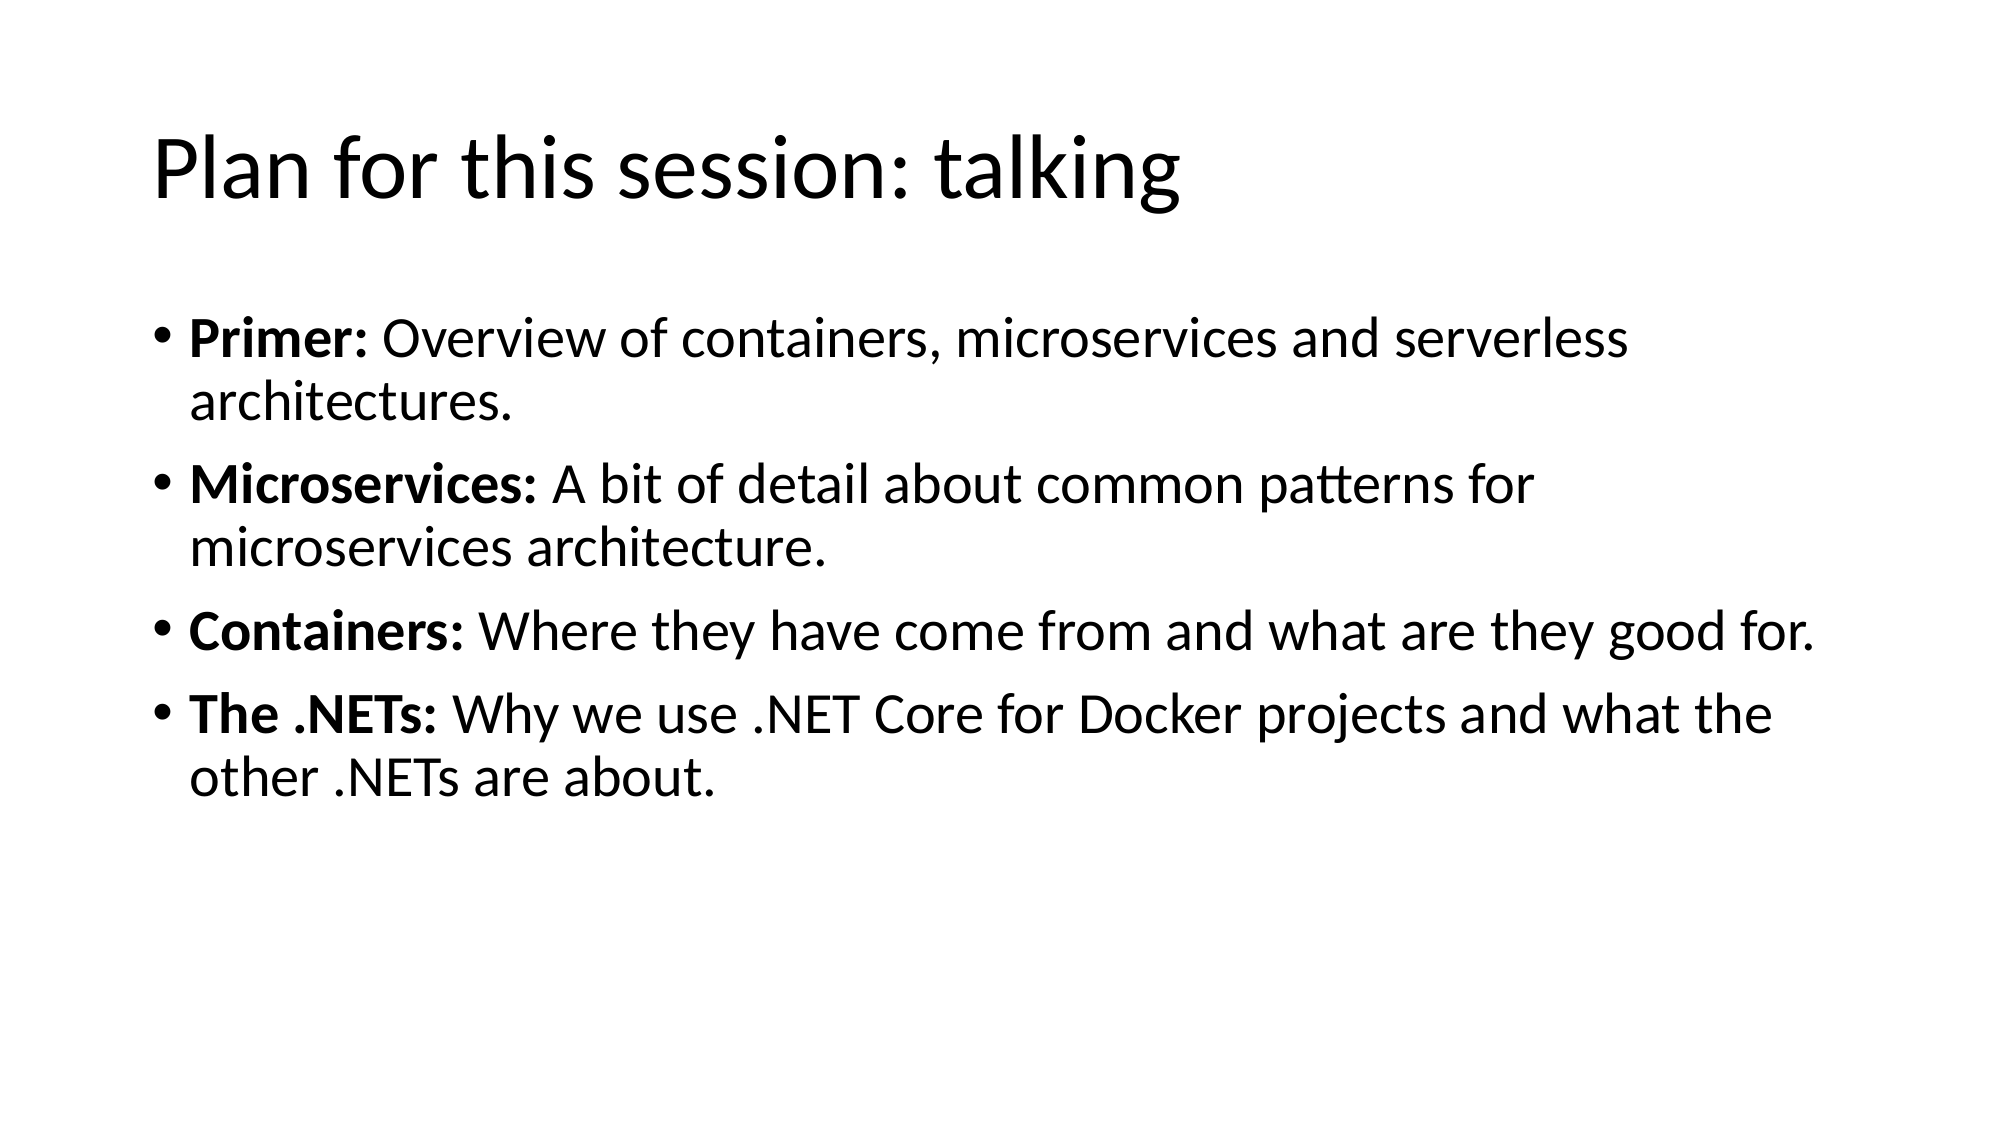

# Plan for this session: talking
Primer: Overview of containers, microservices and serverless architectures.
Microservices: A bit of detail about common patterns for microservices architecture.
Containers: Where they have come from and what are they good for.
The .NETs: Why we use .NET Core for Docker projects and what the other .NETs are about.